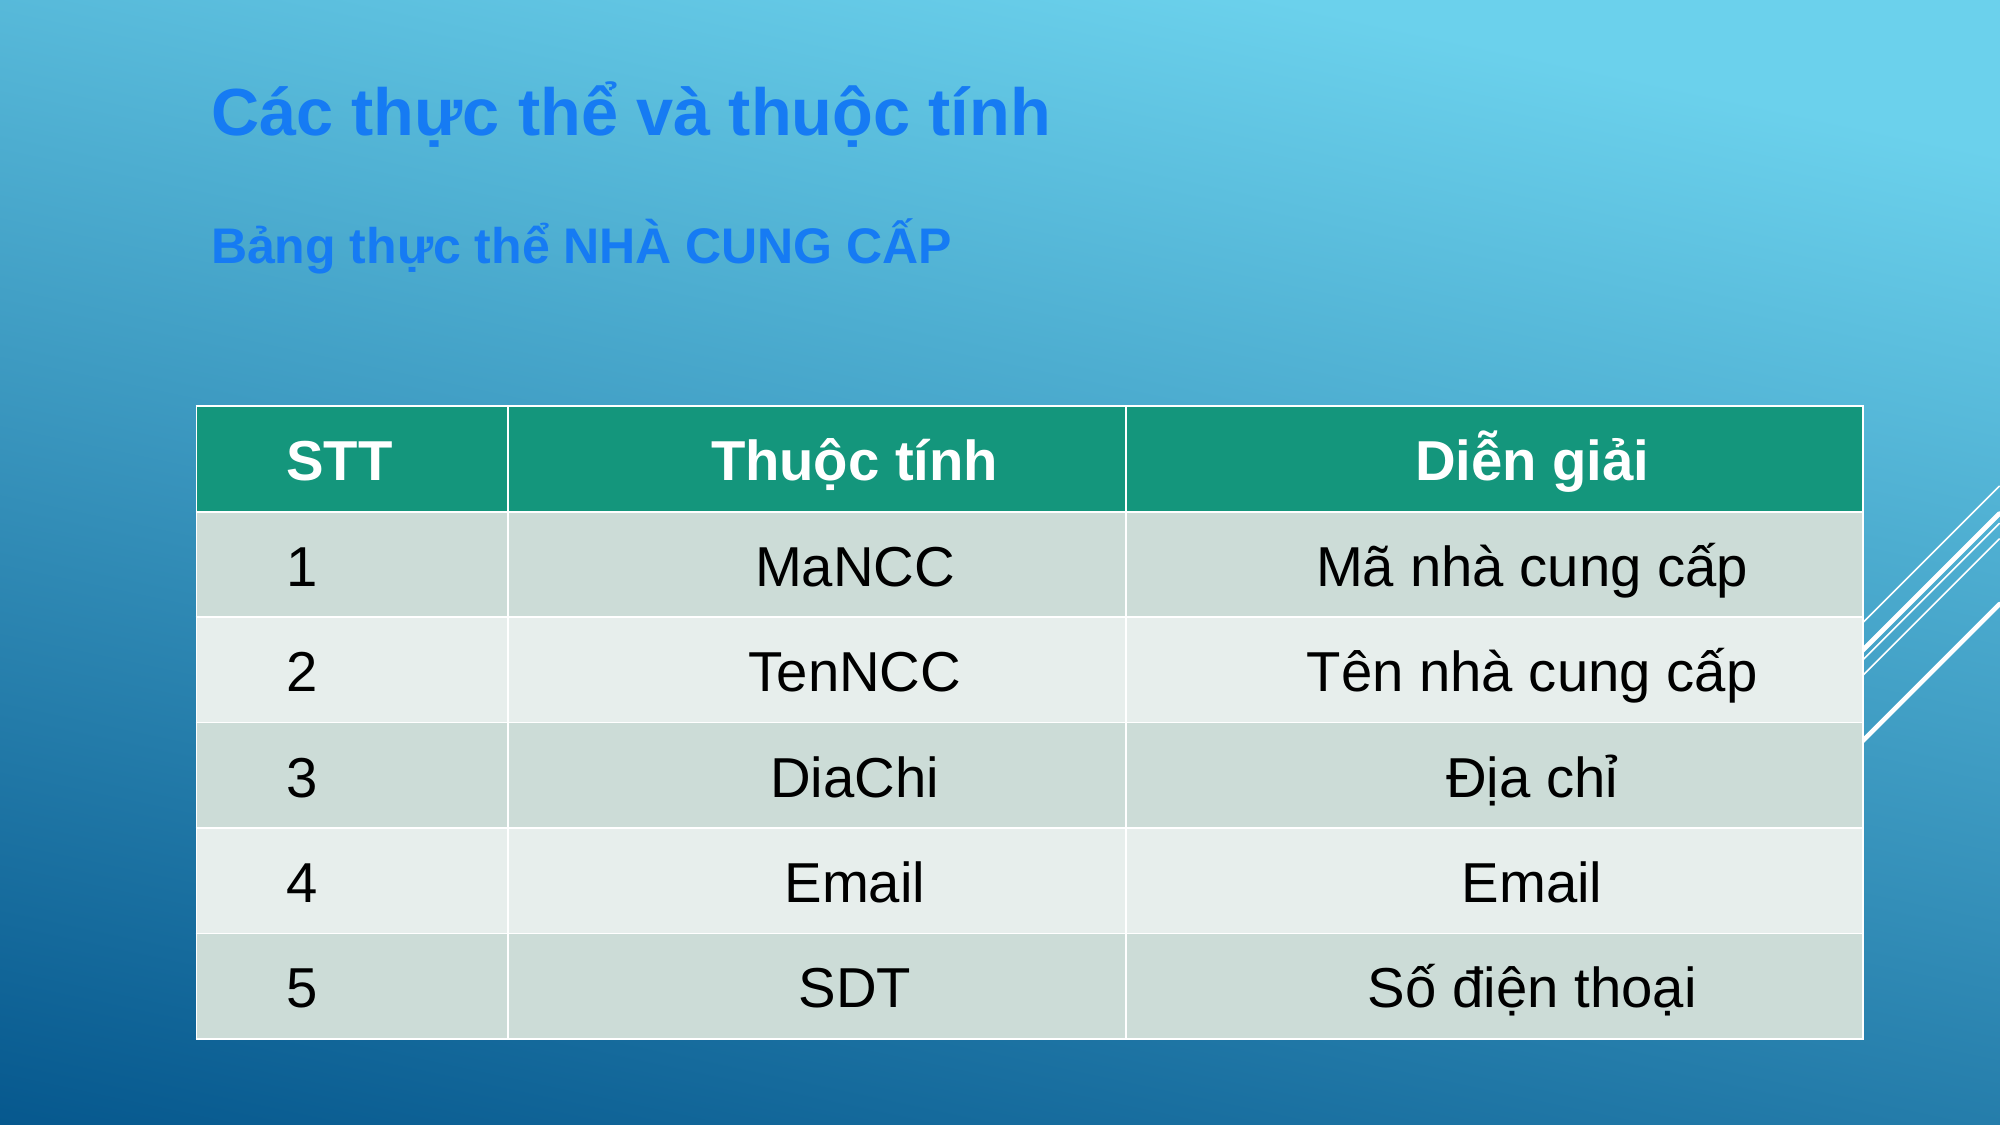

Các thực thể và thuộc tính
Bảng thực thể NHÀ CUNG CẤP
| STT | Thuộc tính | Diễn giải |
| --- | --- | --- |
| 1 | MaNCC | Mã nhà cung cấp |
| 2 | TenNCC | Tên nhà cung cấp |
| 3 | DiaChi | Địa chỉ |
| 4 | Email | Email |
| 5 | SDT | Số điện thoại |